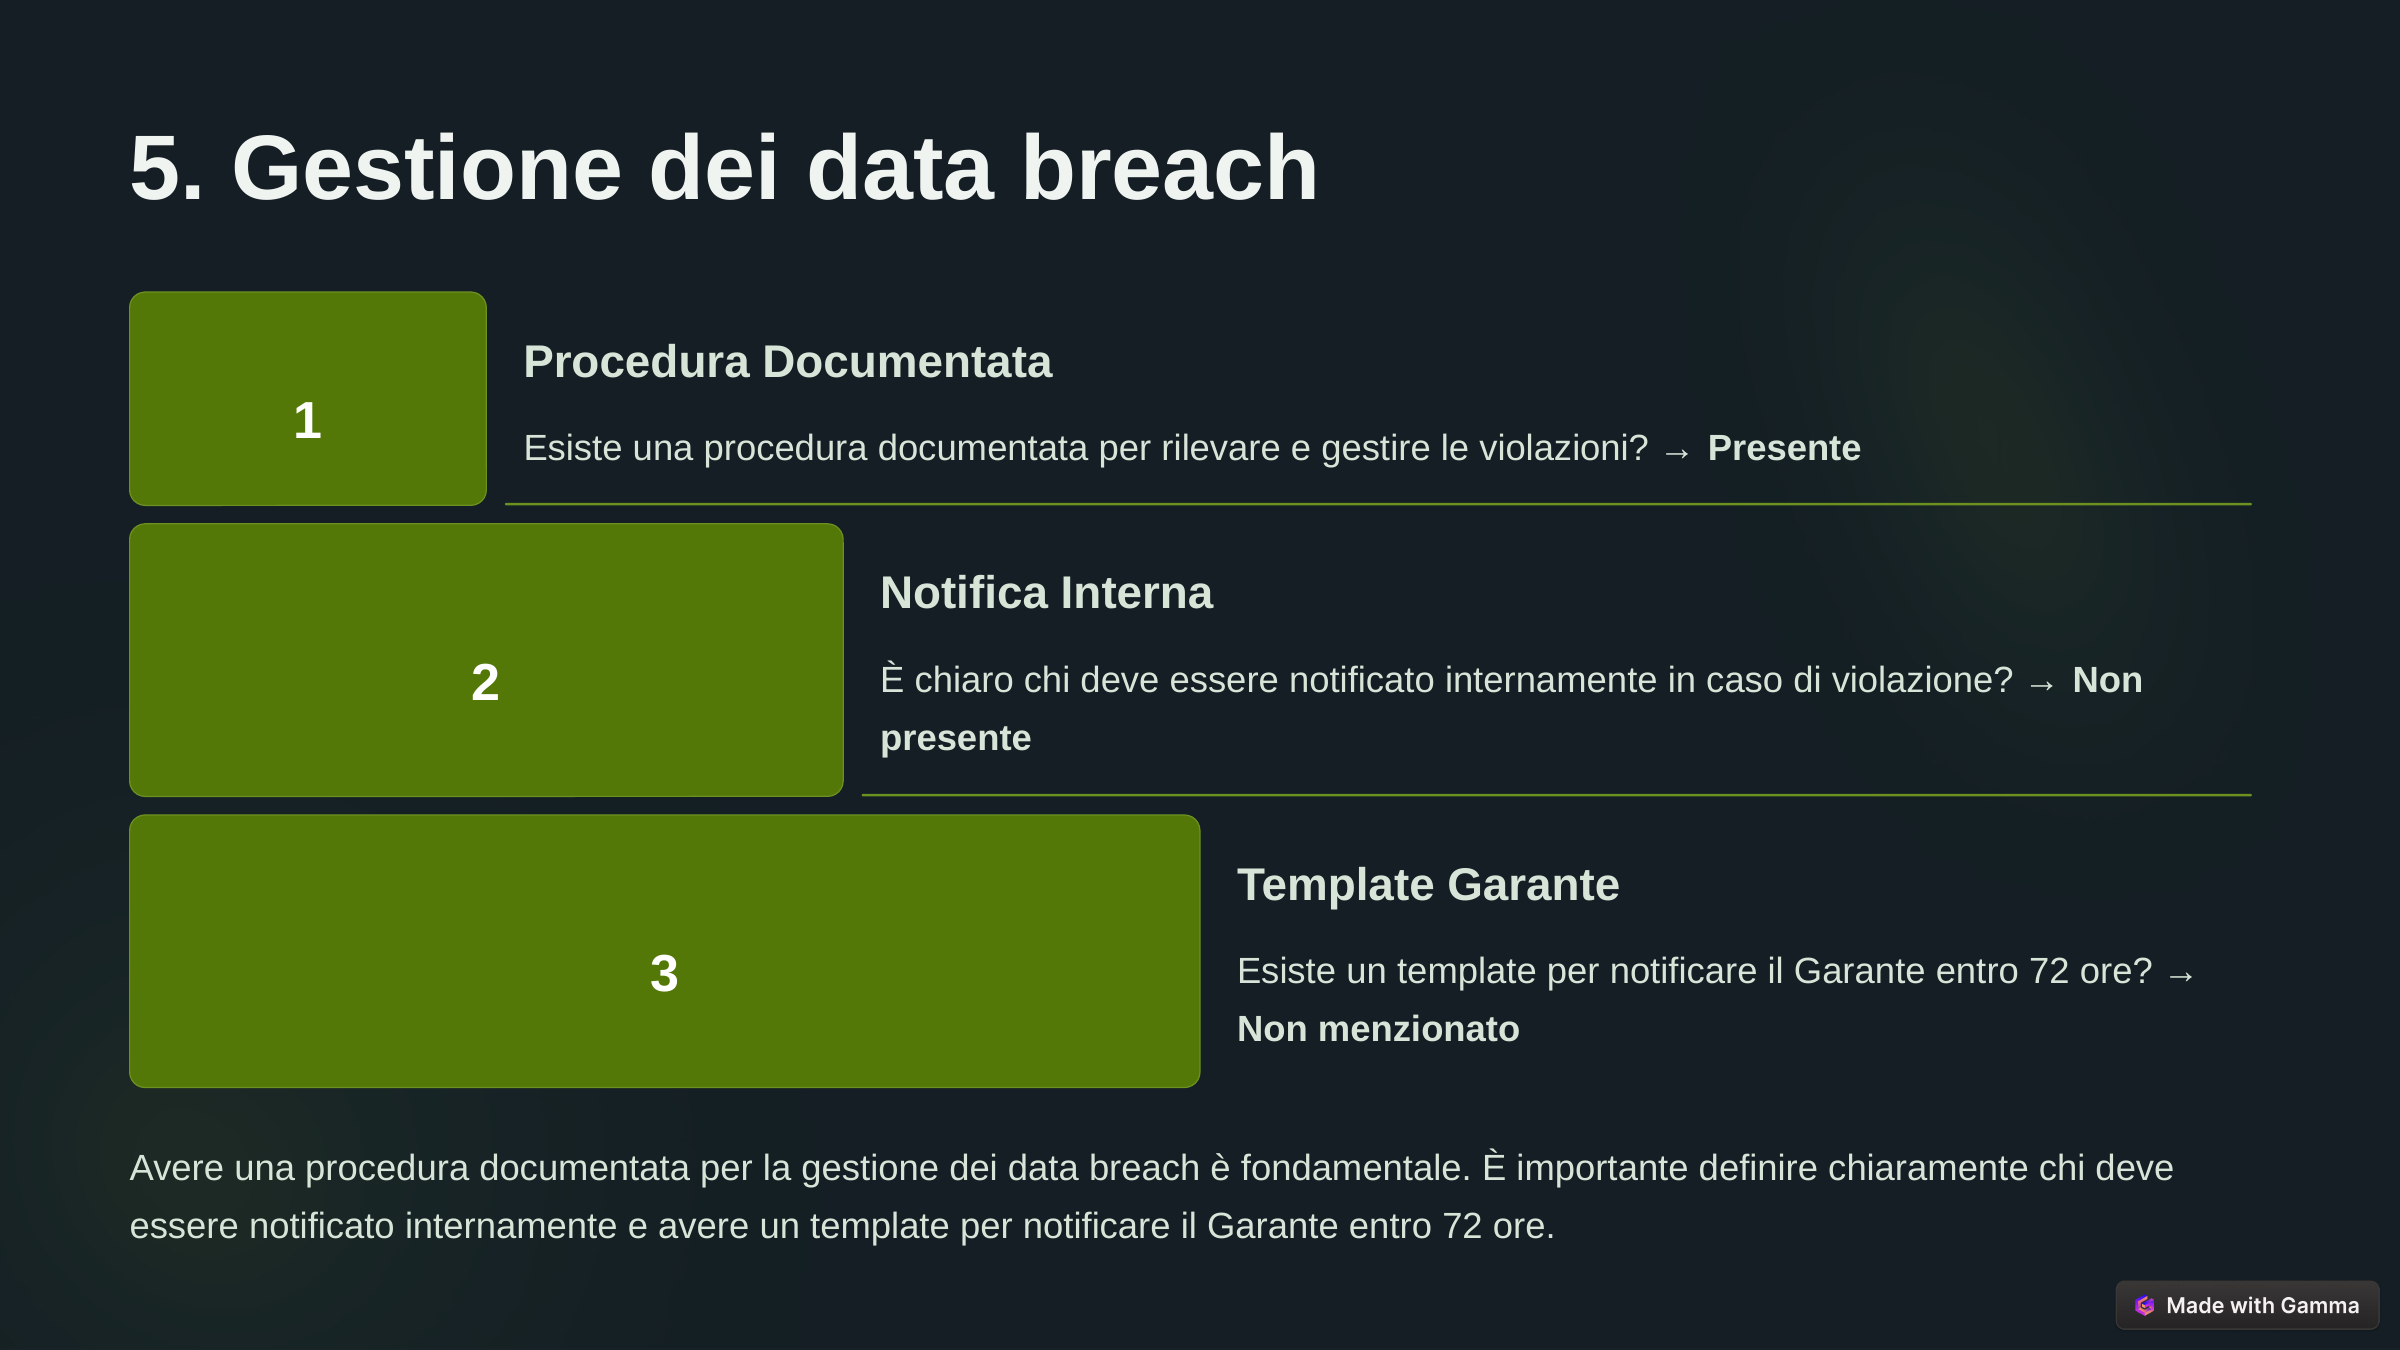

5. Gestione dei data breach

Procedura Documentata
1
Esiste una procedura documentata per rilevare e gestire le violazioni? → Presente

Notifica Interna
2
È chiaro chi deve essere notificato internamente in caso di violazione? → Non presente

Template Garante
3
Esiste un template per notificare il Garante entro 72 ore? → Non menzionato
Avere una procedura documentata per la gestione dei data breach è fondamentale. È importante definire chiaramente chi deve essere notificato internamente e avere un template per notificare il Garante entro 72 ore.